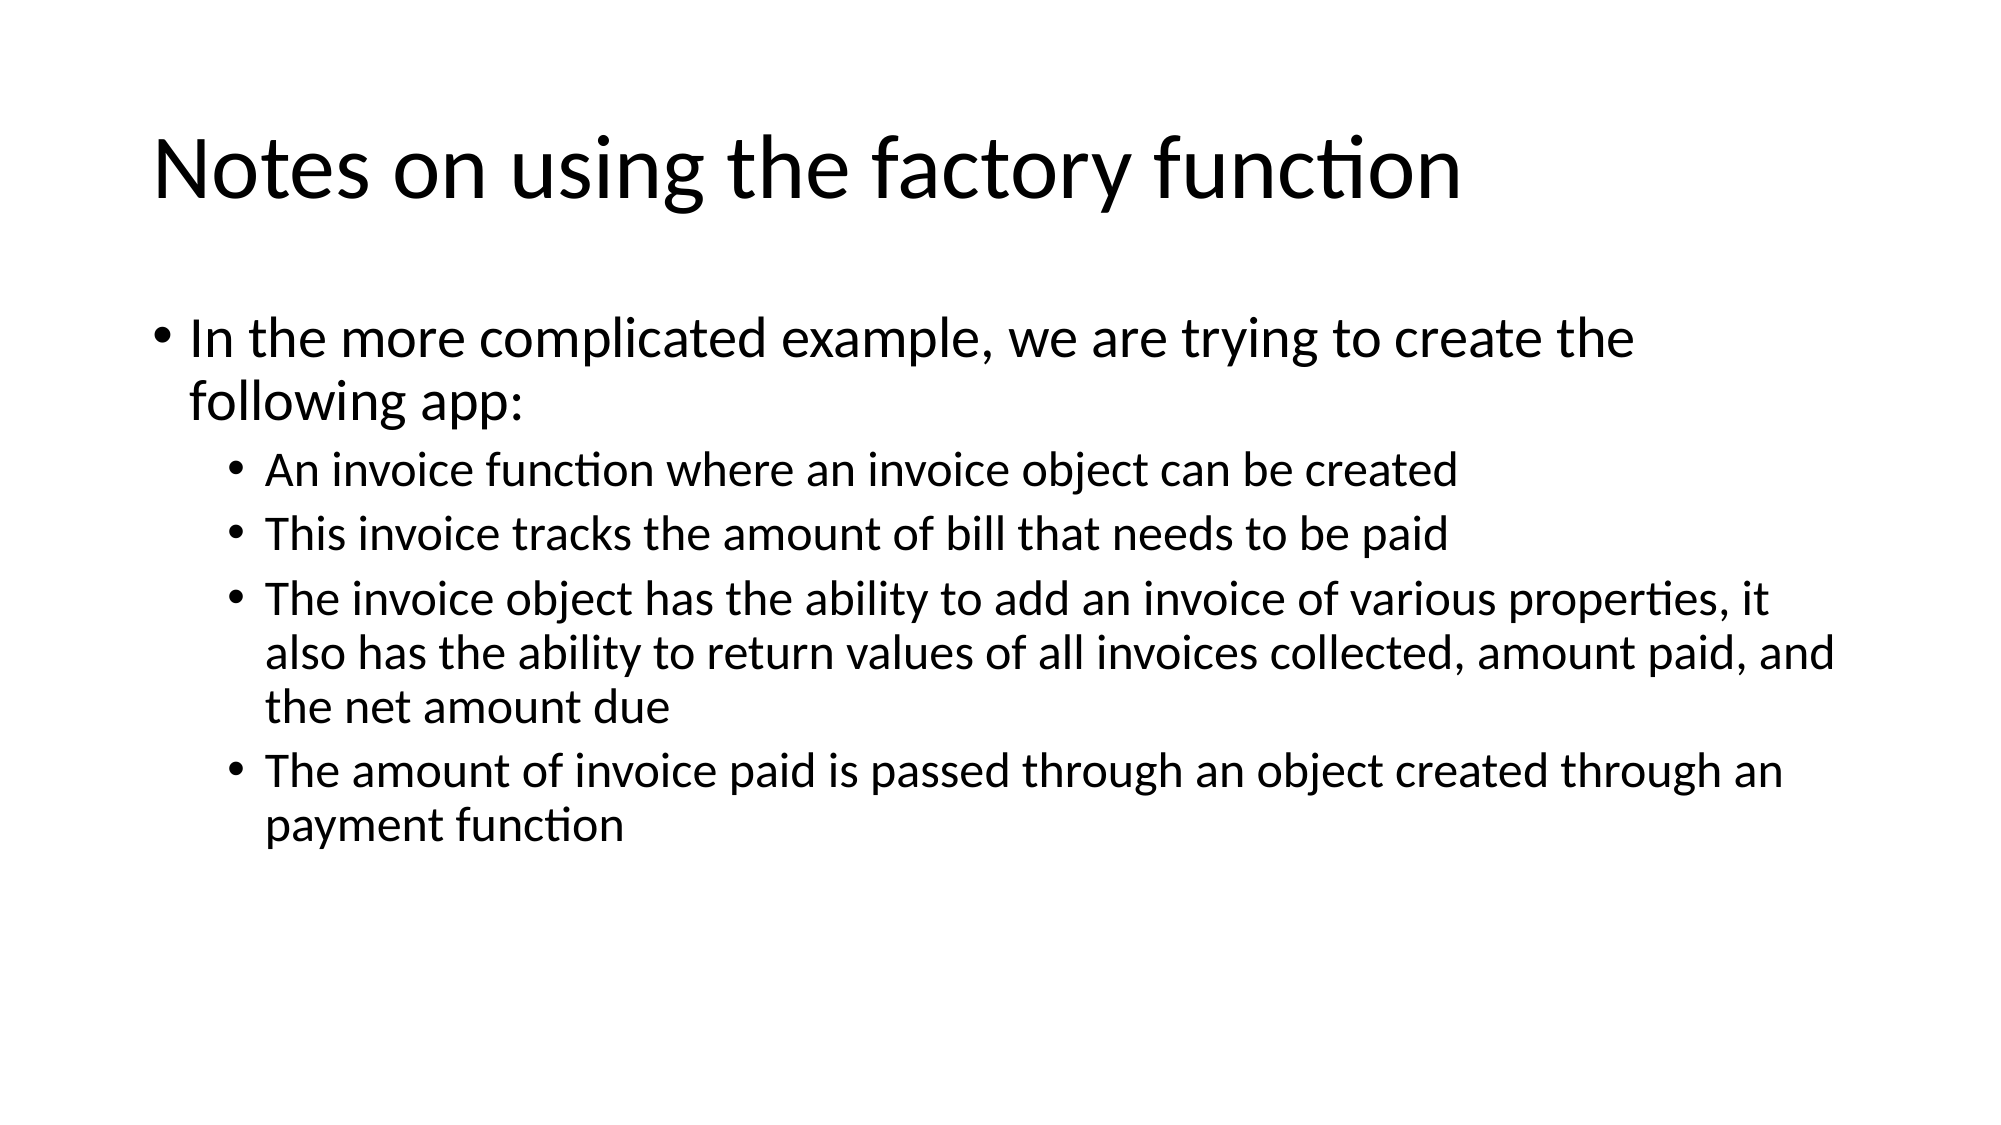

# Notes on using the factory function
In the more complicated example, we are trying to create the following app:
An invoice function where an invoice object can be created
This invoice tracks the amount of bill that needs to be paid
The invoice object has the ability to add an invoice of various properties, it also has the ability to return values of all invoices collected, amount paid, and the net amount due
The amount of invoice paid is passed through an object created through an payment function